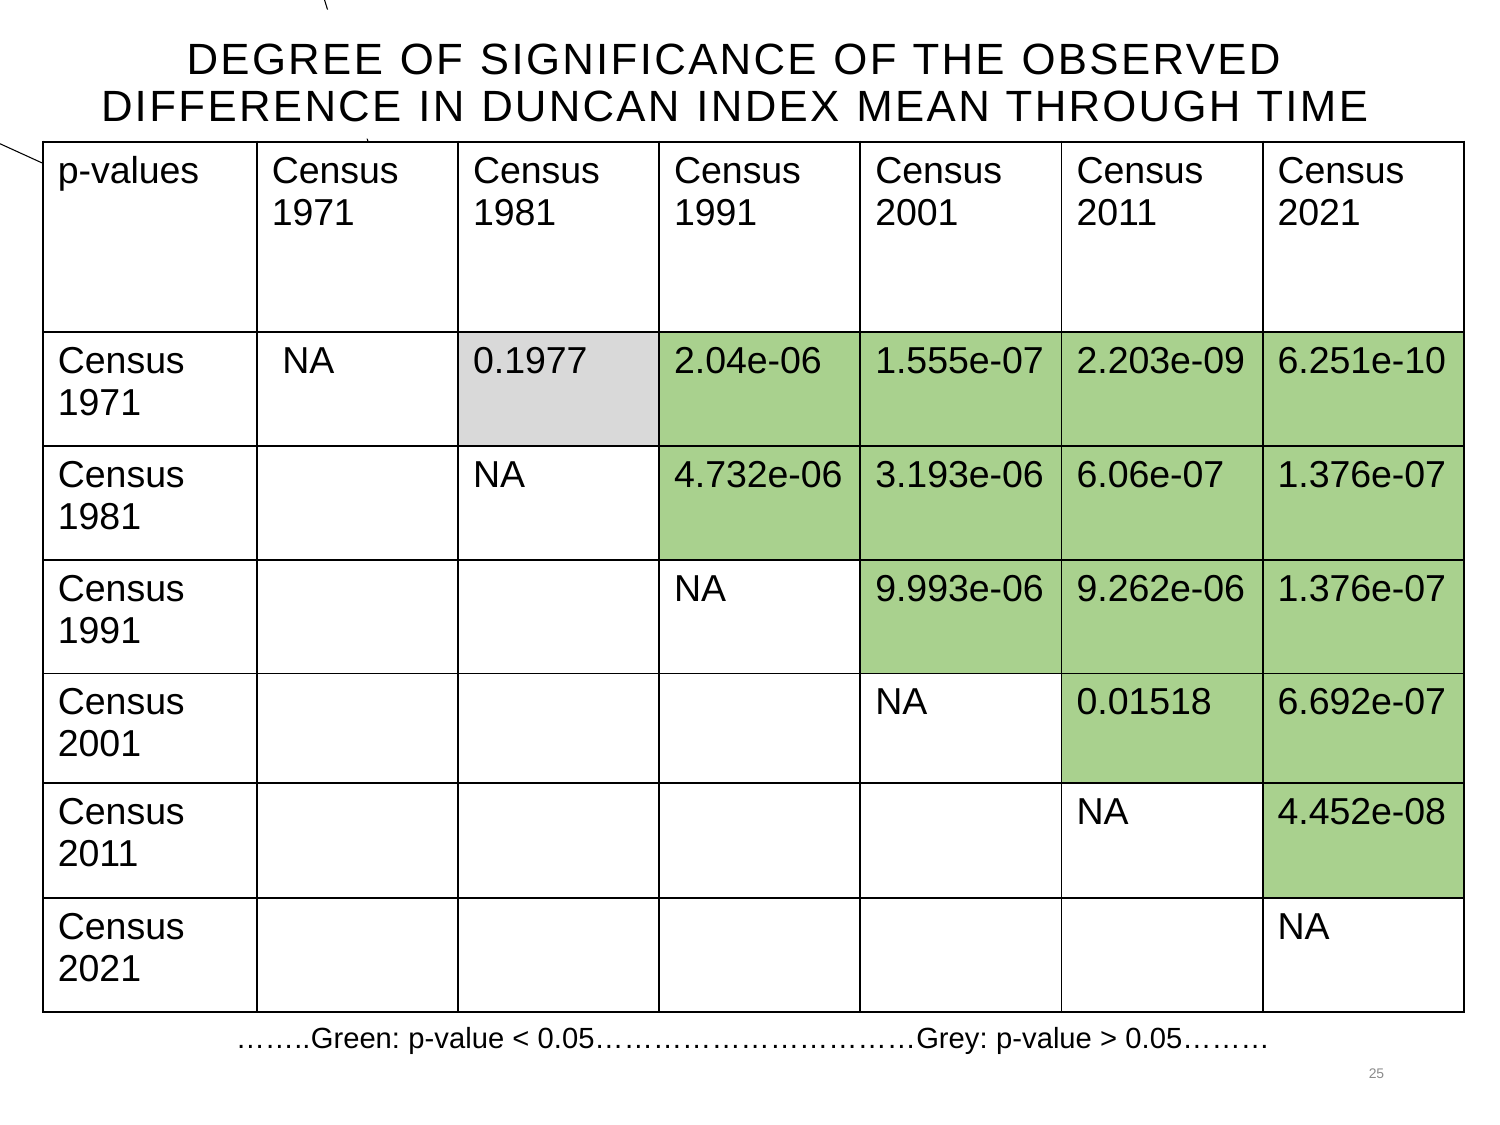

# Degree of Significance of the Observed Difference in Duncan Index Mean through Time
| p-values | Census 1971 | Census 1981 | Census 1991 | Census 2001 | Census 2011 | Census 2021 |
| --- | --- | --- | --- | --- | --- | --- |
| Census 1971 | NA | 0.1977 | 2.04e-06 | 1.555e-07 | 2.203e-09 | 6.251e-10 |
| Census 1981 |  | NA | 4.732e-06 | 3.193e-06 | 6.06e-07 | 1.376e-07 |
| Census 1991 |  |  | NA | 9.993e-06 | 9.262e-06 | 1.376e-07 |
| Census 2001 |  |  |  | NA | 0.01518 | 6.692e-07 |
| Census 2011 |  |  |  |  | NA | 4.452e-08 |
| Census 2021 |  |  |  |  |  | NA |
……..Green: p-value < 0.05……………………………Grey: p-value > 0.05………
25